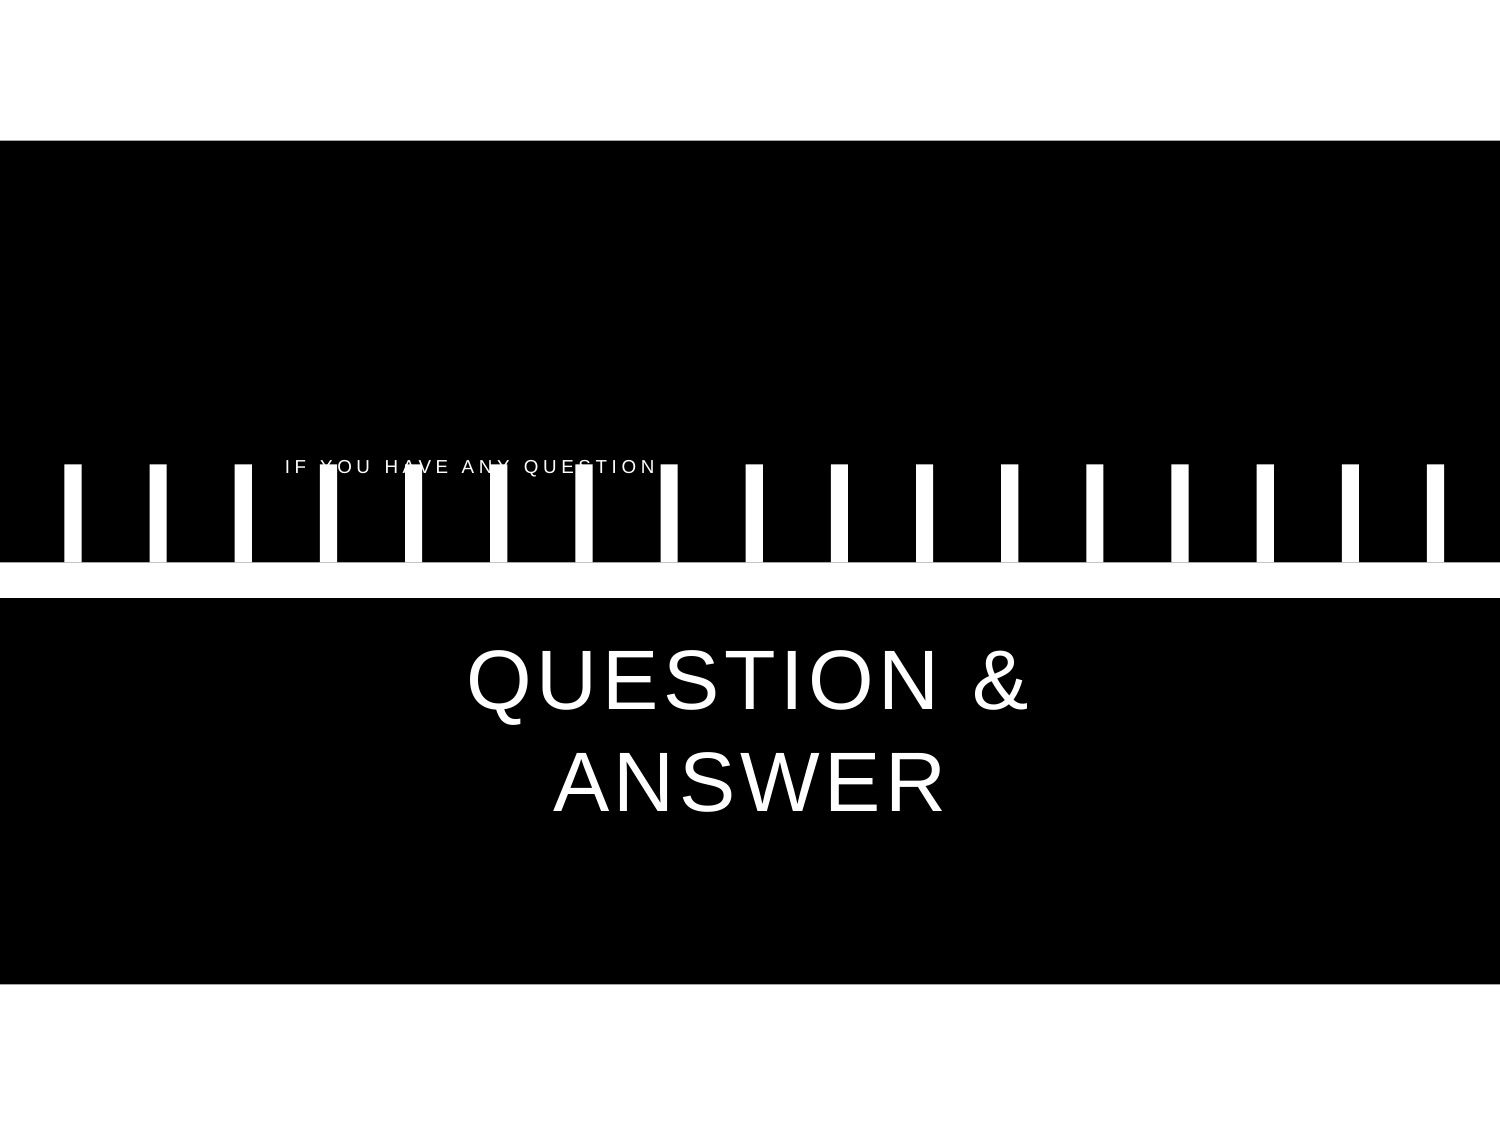

IF YOU HAVE ANY QUESTION

QUESTION & ANSWER